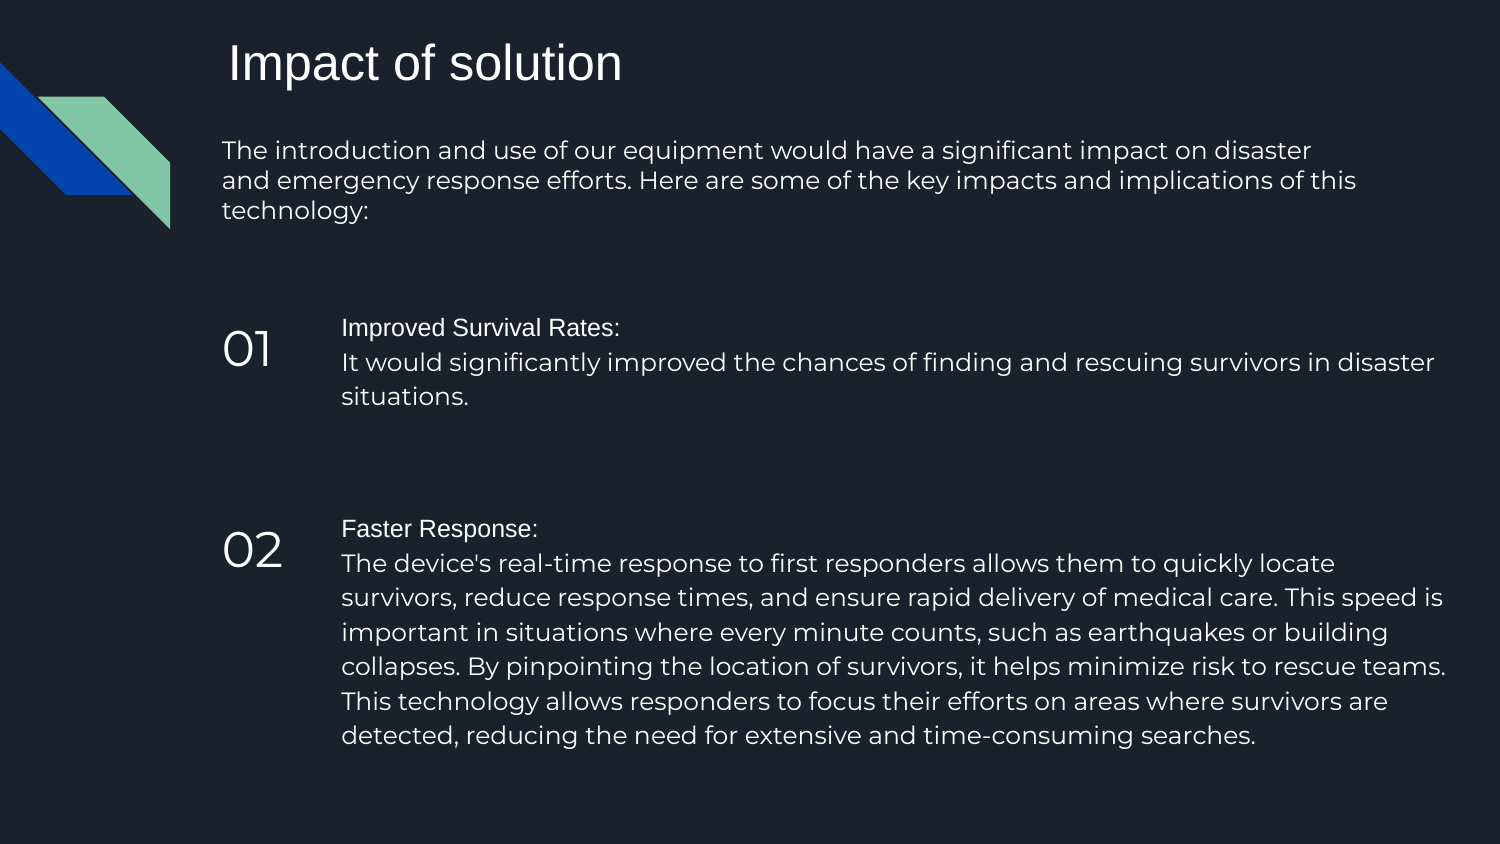

# Impact of solution
The introduction and use of our equipment would have a significant impact on disaster and emergency response efforts. Here are some of the key impacts and implications of this technology:
Improved Survival Rates:
It would significantly improved the chances of finding and rescuing survivors in disaster situations.
01

Faster Response:
The device's real-time response to first responders allows them to quickly locate survivors, reduce response times, and ensure rapid delivery of medical care. This speed is important in situations where every minute counts, such as earthquakes or building collapses. By pinpointing the location of survivors, it helps minimize risk to rescue teams. This technology allows responders to focus their efforts on areas where survivors are detected, reducing the need for extensive and time-consuming searches.
02